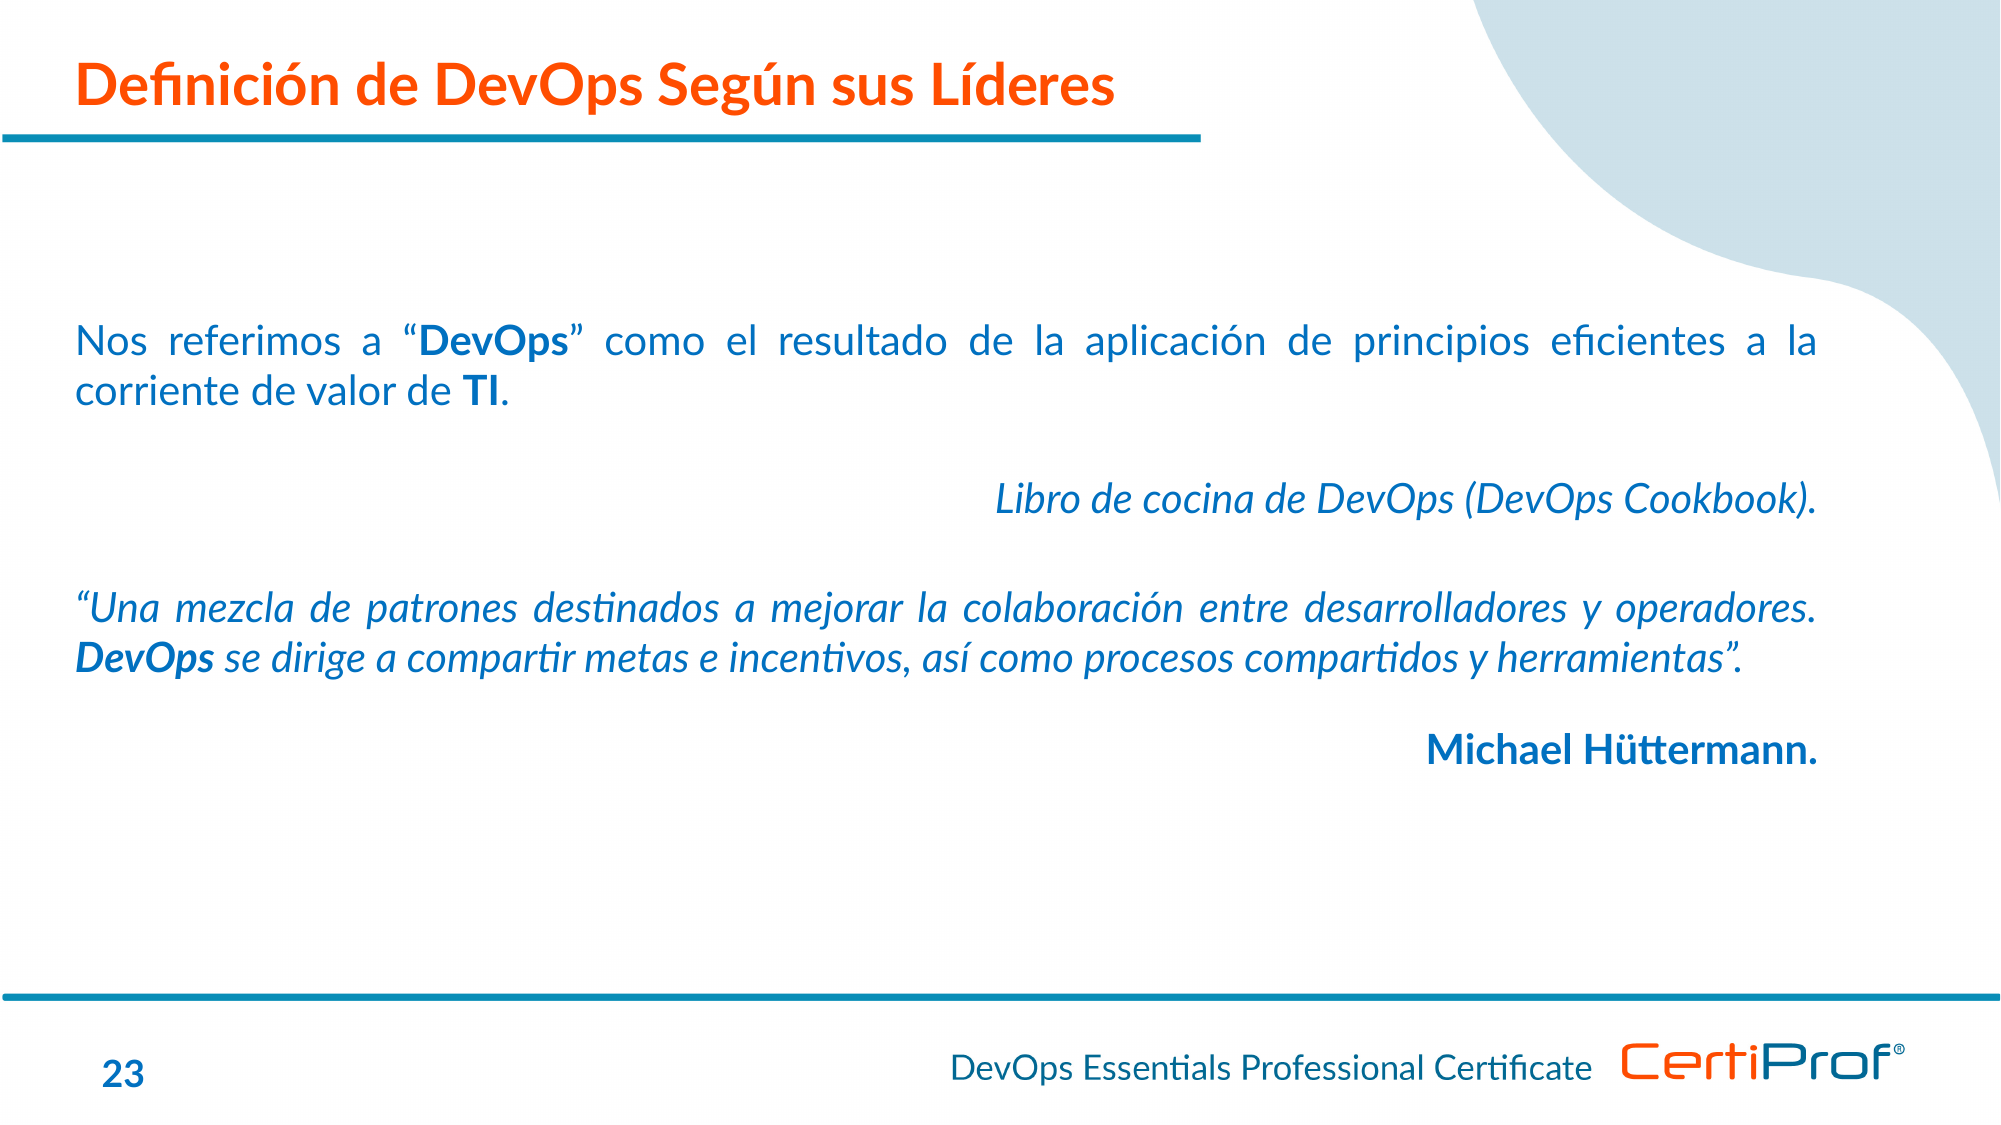

Definición de DevOps Según sus Líderes
Nos referimos a “DevOps” como el resultado de la aplicación de principios eficientes a la corriente de valor de TI.

Libro de cocina de DevOps (DevOps Cookbook).

“Una mezcla de patrones destinados a mejorar la colaboración entre desarrolladores y operadores. DevOps se dirige a compartir metas e incentivos, así como procesos compartidos y herramientas”.

Michael Hüttermann.